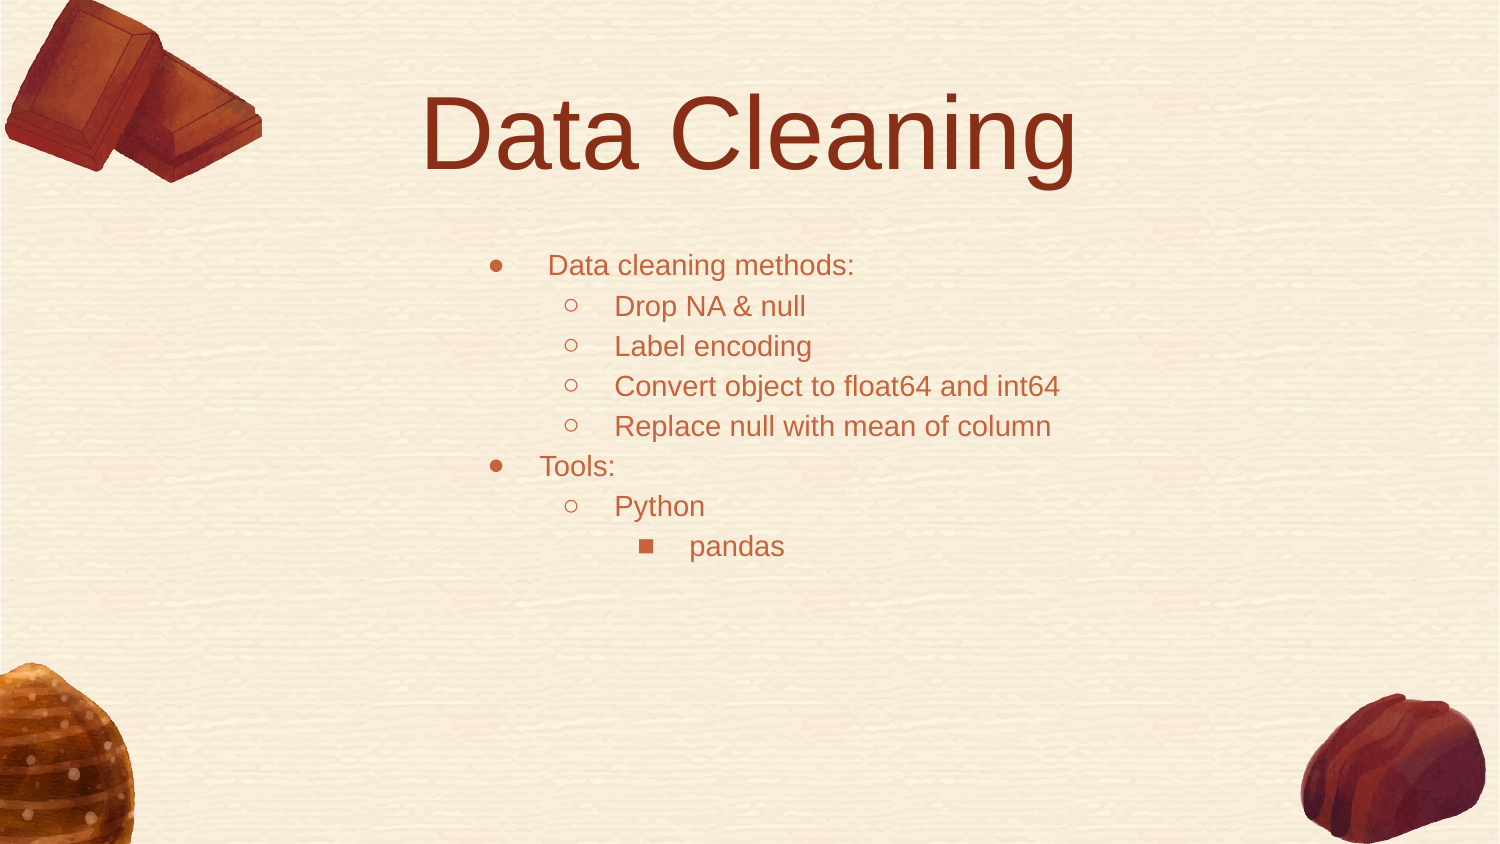

# Data Cleaning
 Data cleaning methods:
Drop NA & null
Label encoding
Convert object to float64 and int64
Replace null with mean of column
Tools:
Python
pandas